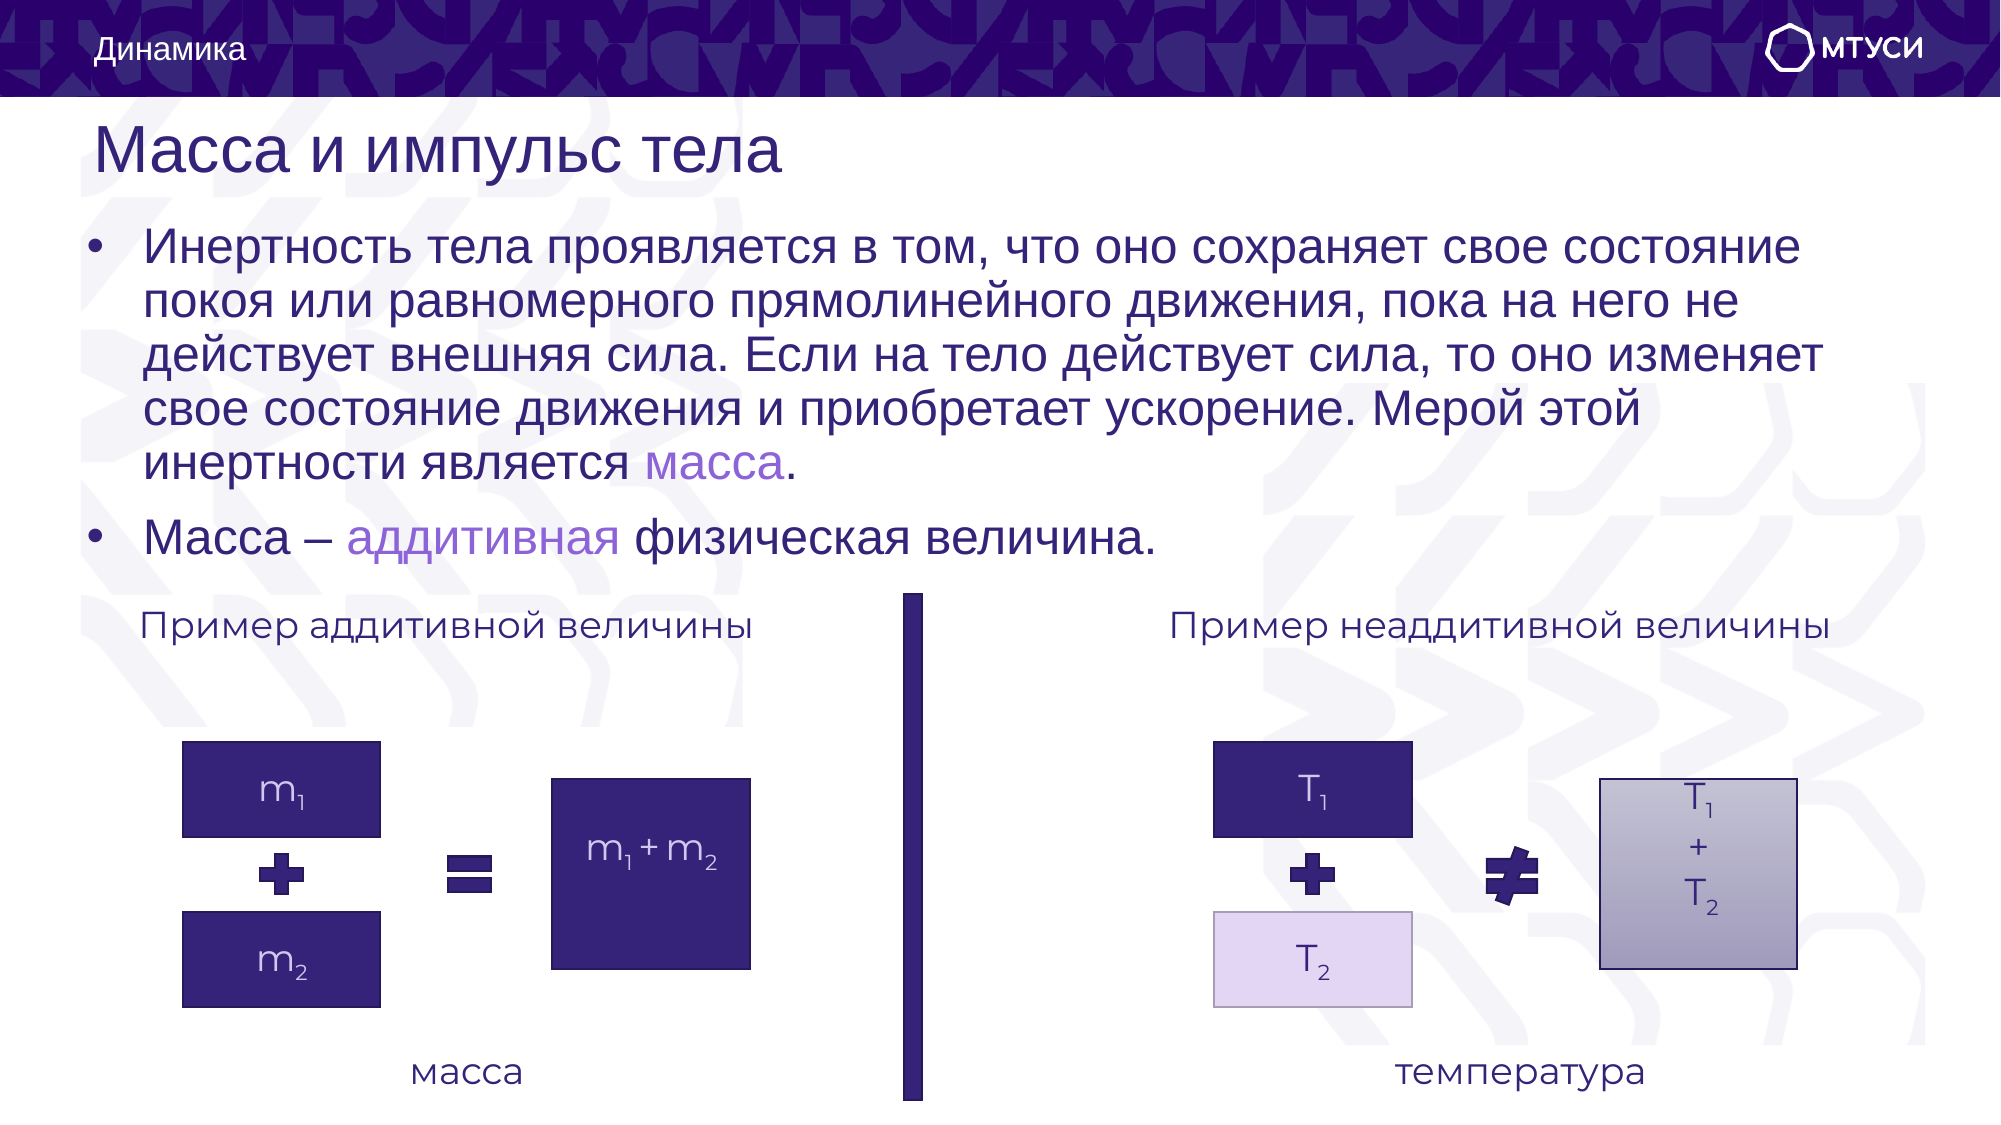

Динамика
# Масса и импульс тела
Инертность тела проявляется в том, что оно сохраняет свое состояние покоя или равномерного прямолинейного движения, пока на него не действует внешняя сила. Если на тело действует сила, то оно изменяет свое состояние движения и приобретает ускорение. Мерой этой инертности является масса.
Масса – аддитивная физическая величина.
Пример аддитивной величины

Пример неаддитивной величины
m1
Т1
m1 + m2

Т1
+
 Т2

m2
Т2
масса
температура